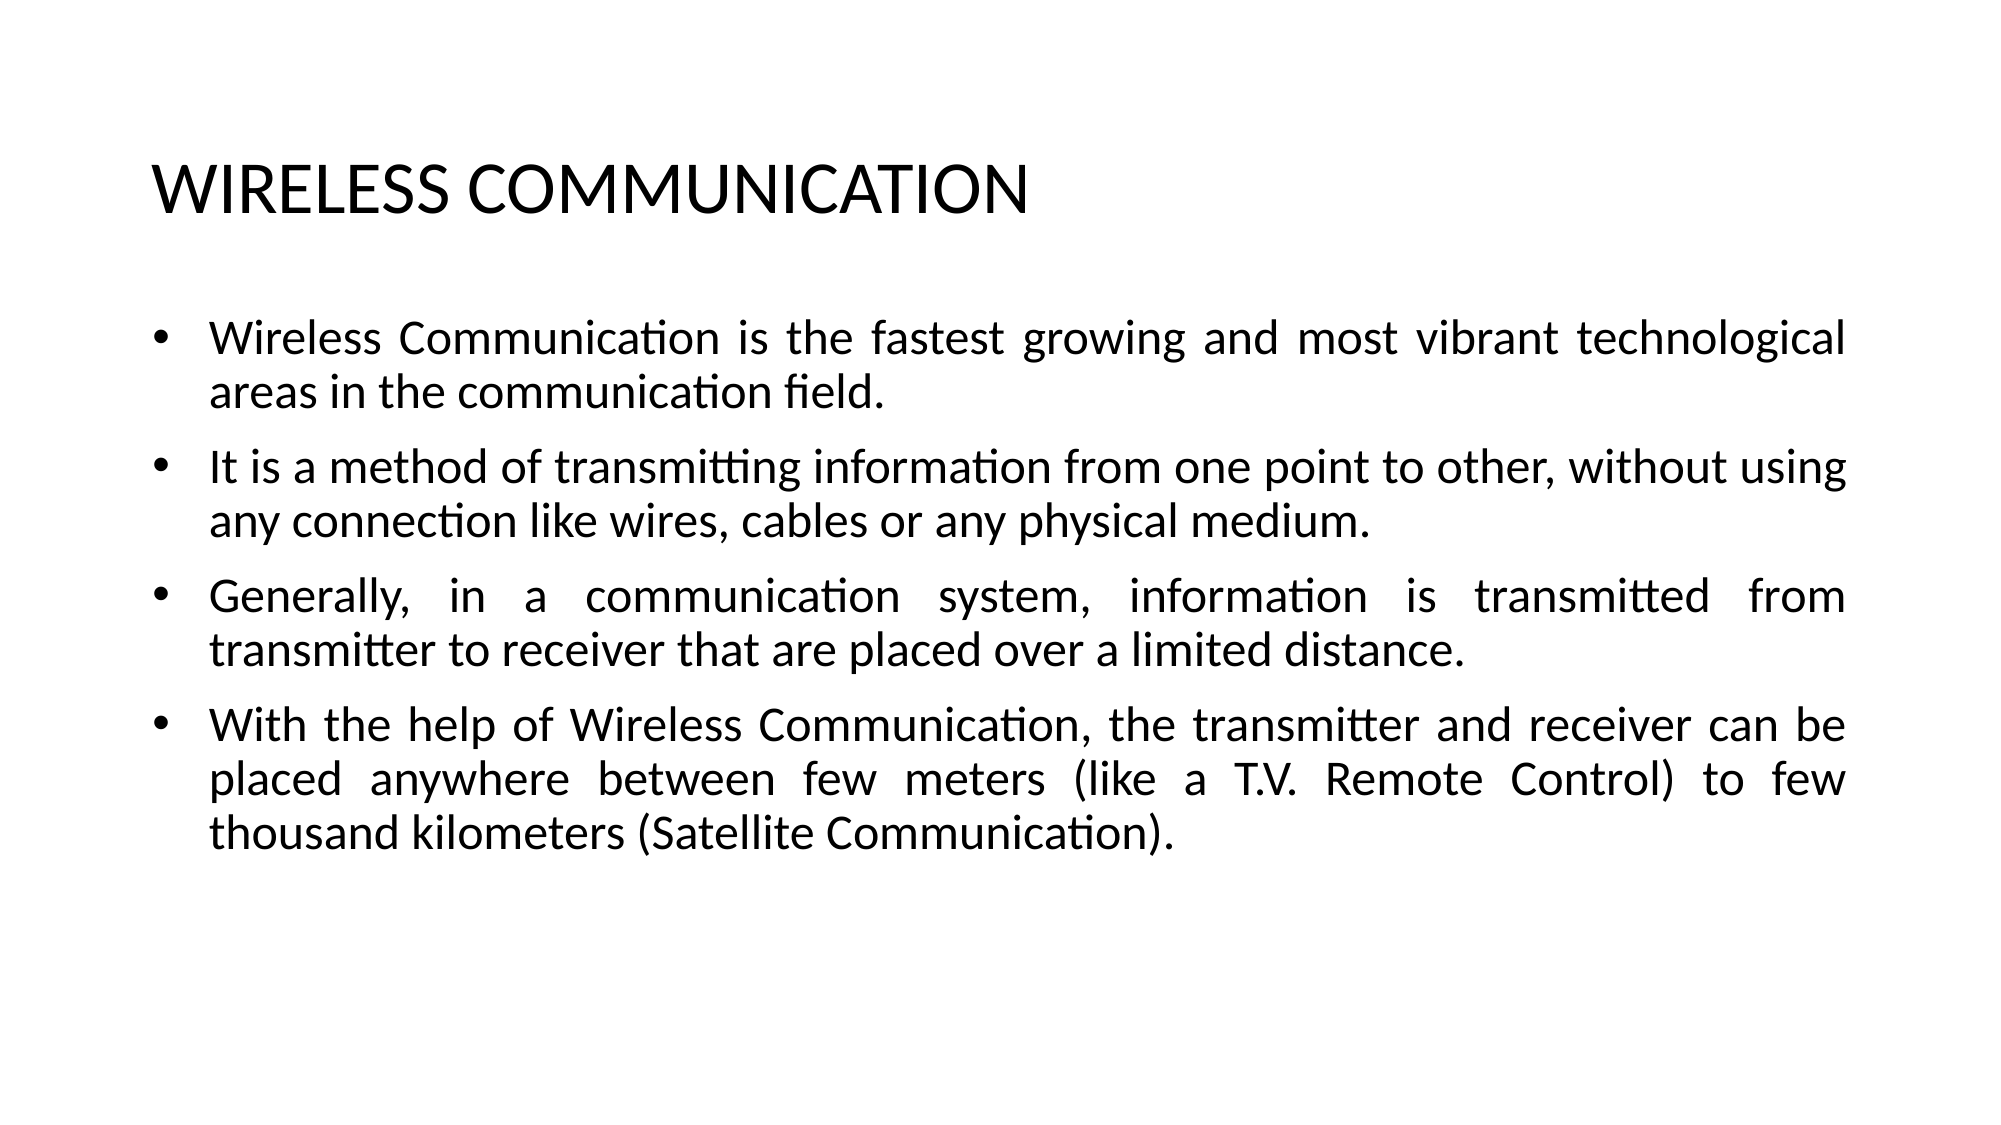

# WIRELESS COMMUNICATION
Wireless Communication is the fastest growing and most vibrant technological areas in the communication field.
It is a method of transmitting information from one point to other, without using any connection like wires, cables or any physical medium.
Generally, in a communication system, information is transmitted from transmitter to receiver that are placed over a limited distance.
With the help of Wireless Communication, the transmitter and receiver can be placed anywhere between few meters (like a T.V. Remote Control) to few thousand kilometers (Satellite Communication).